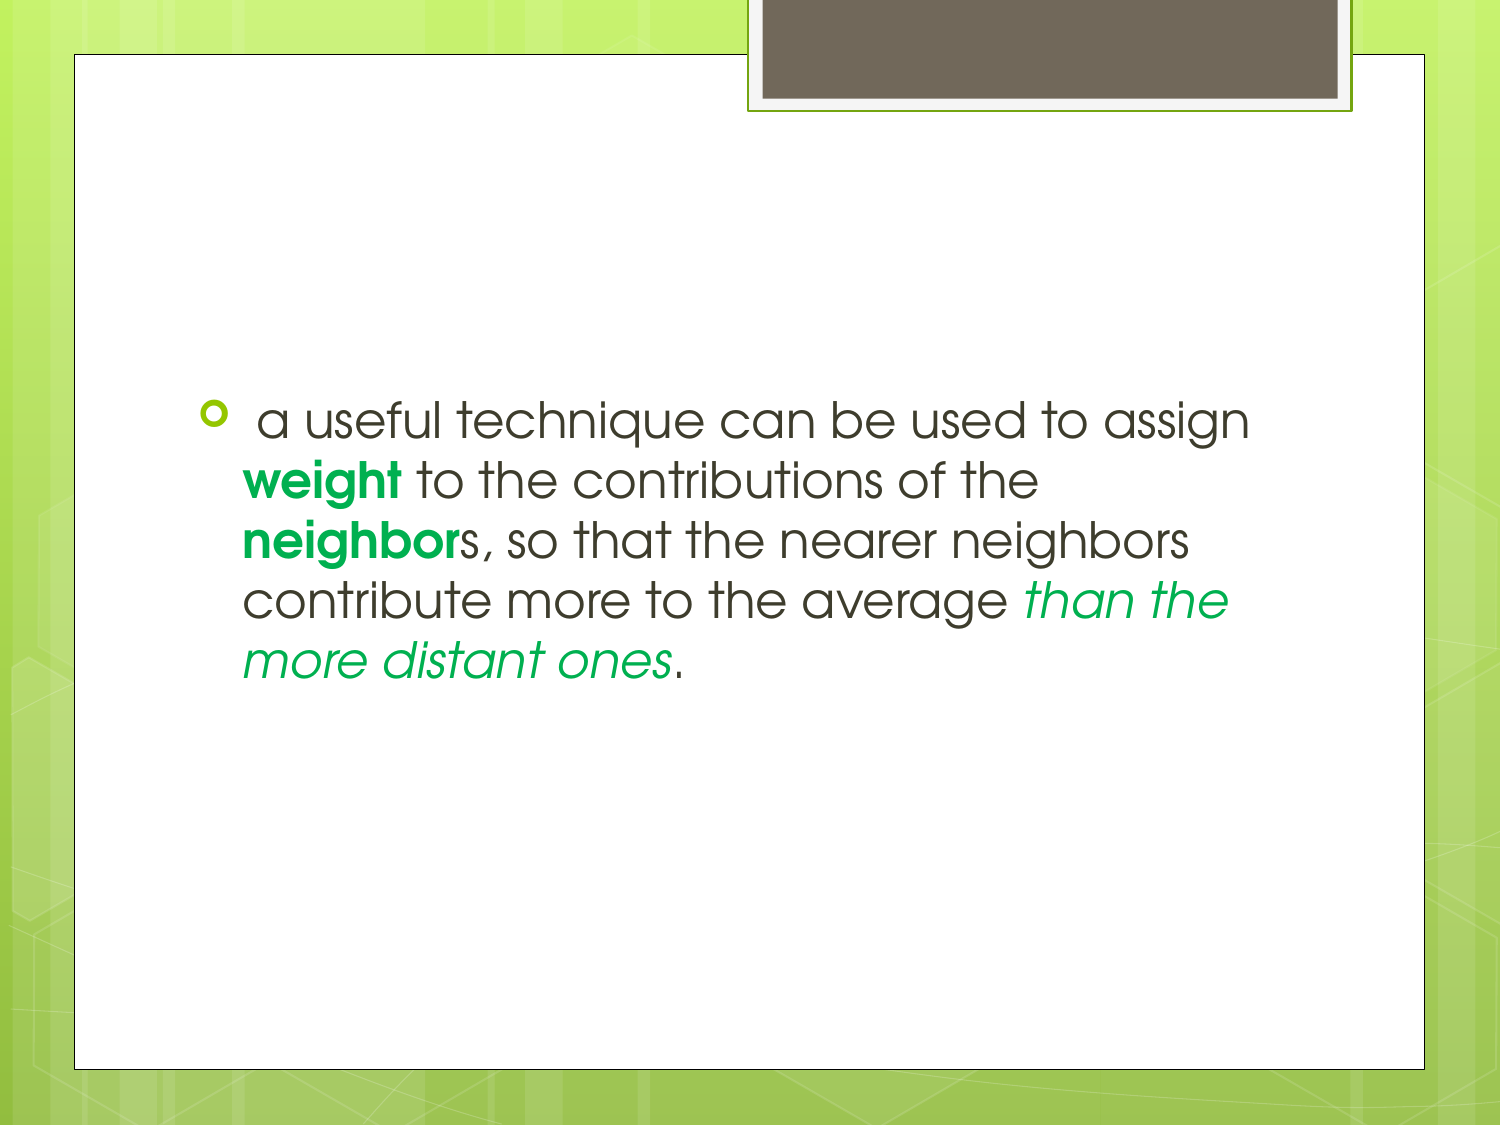

#
 a useful technique can be used to assign weight to the contributions of the neighbors, so that the nearer neighbors contribute more to the average than the more distant ones.